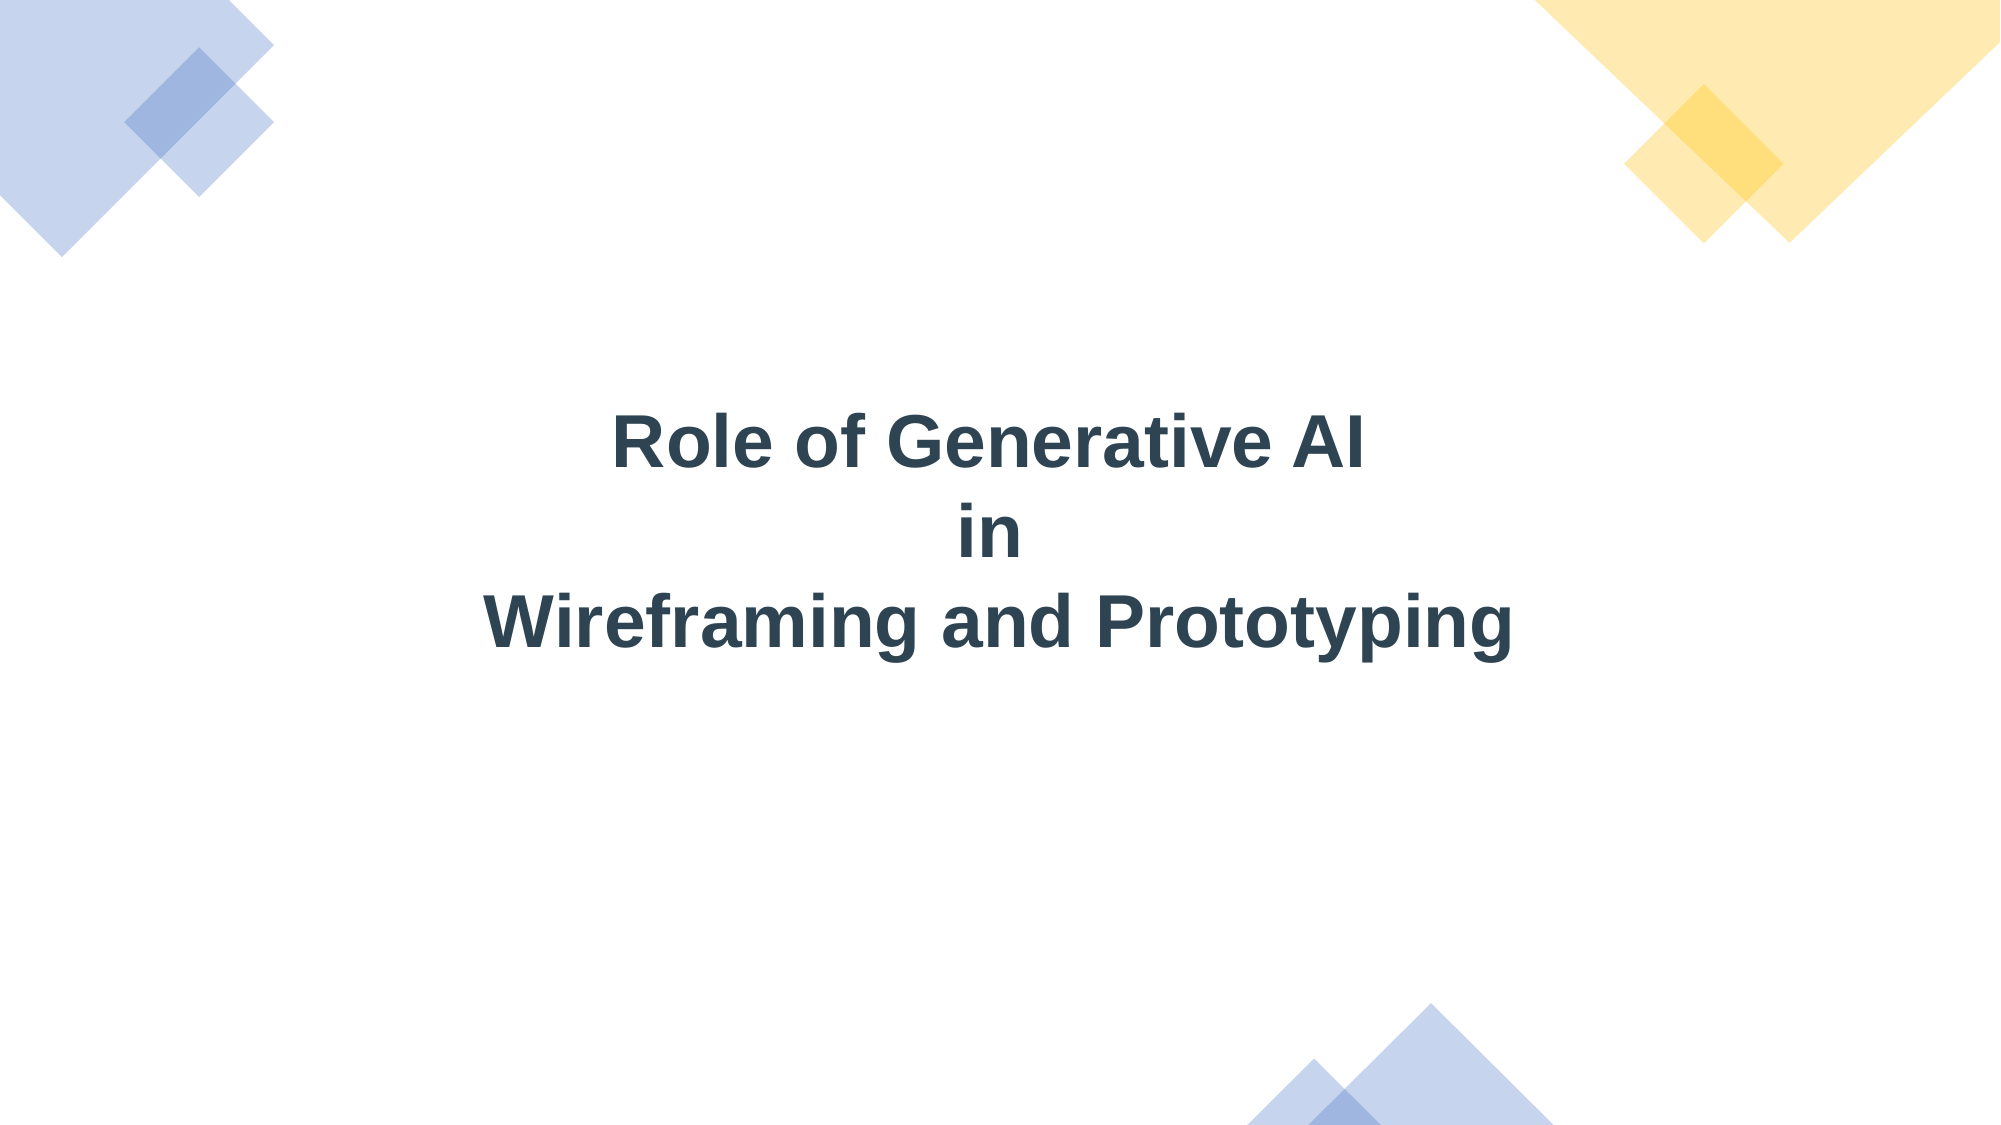

Role of Generative AI
in
Wireframing and Prototyping